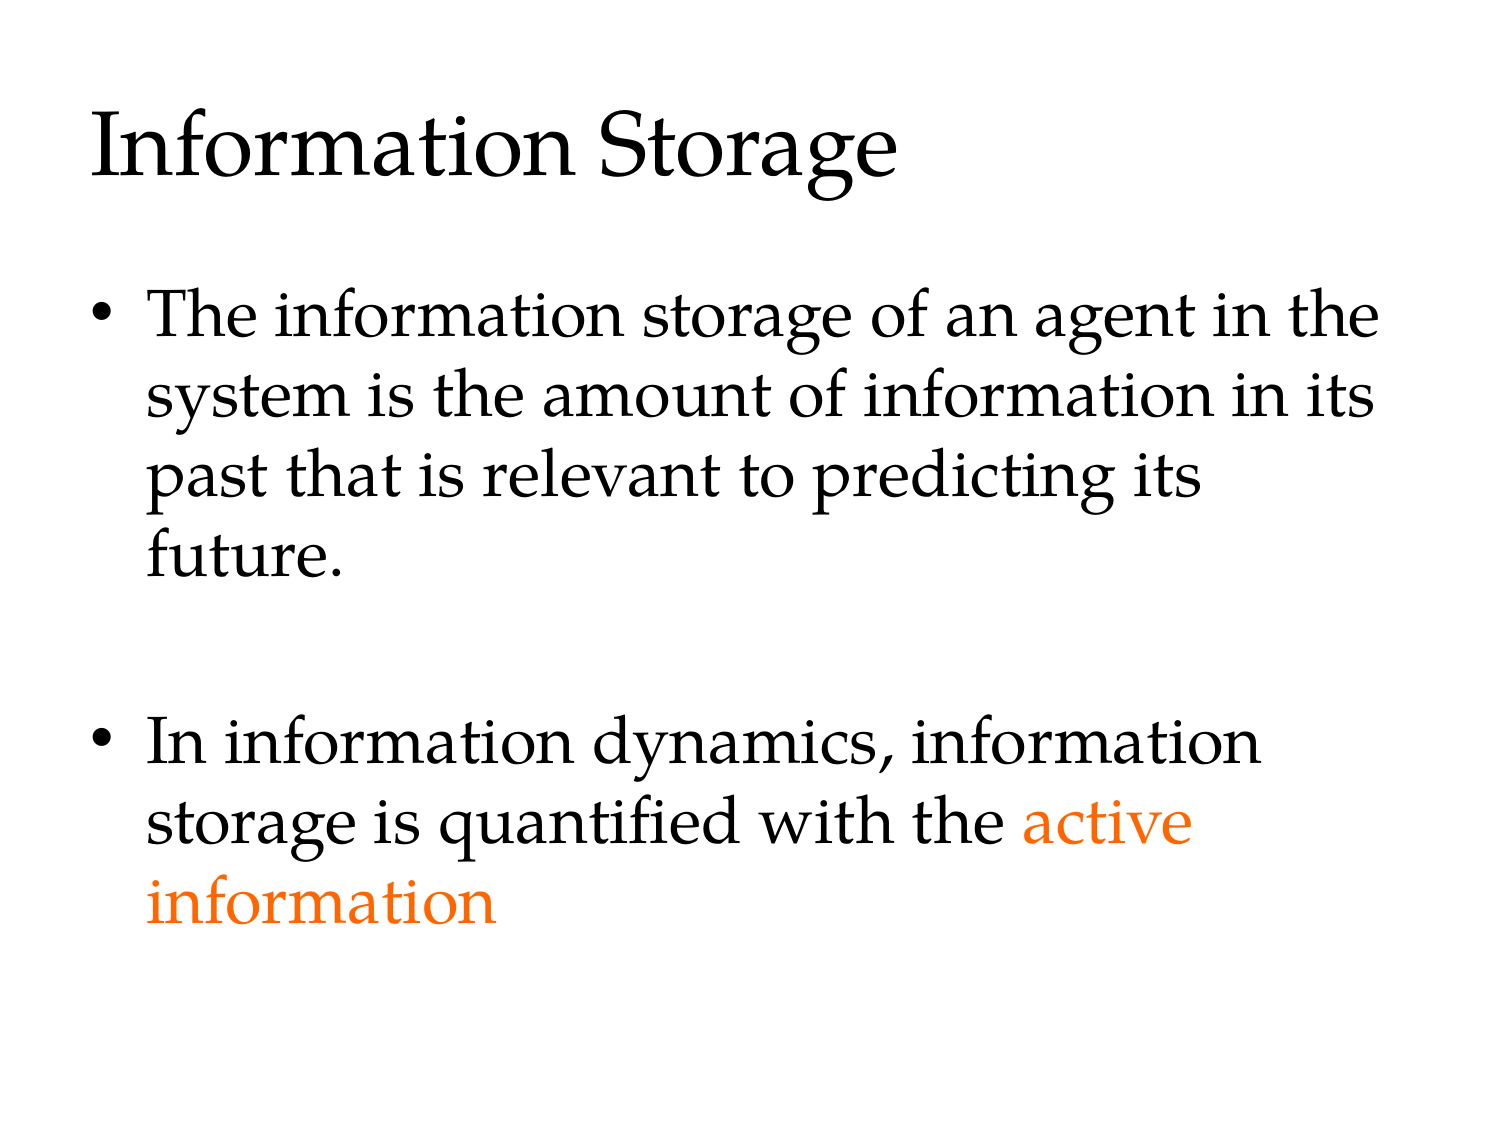

# Information Storage
The information storage of an agent in the system is the amount of information in its past that is relevant to predicting its future.

In information dynamics, information storage is quantified with the active information